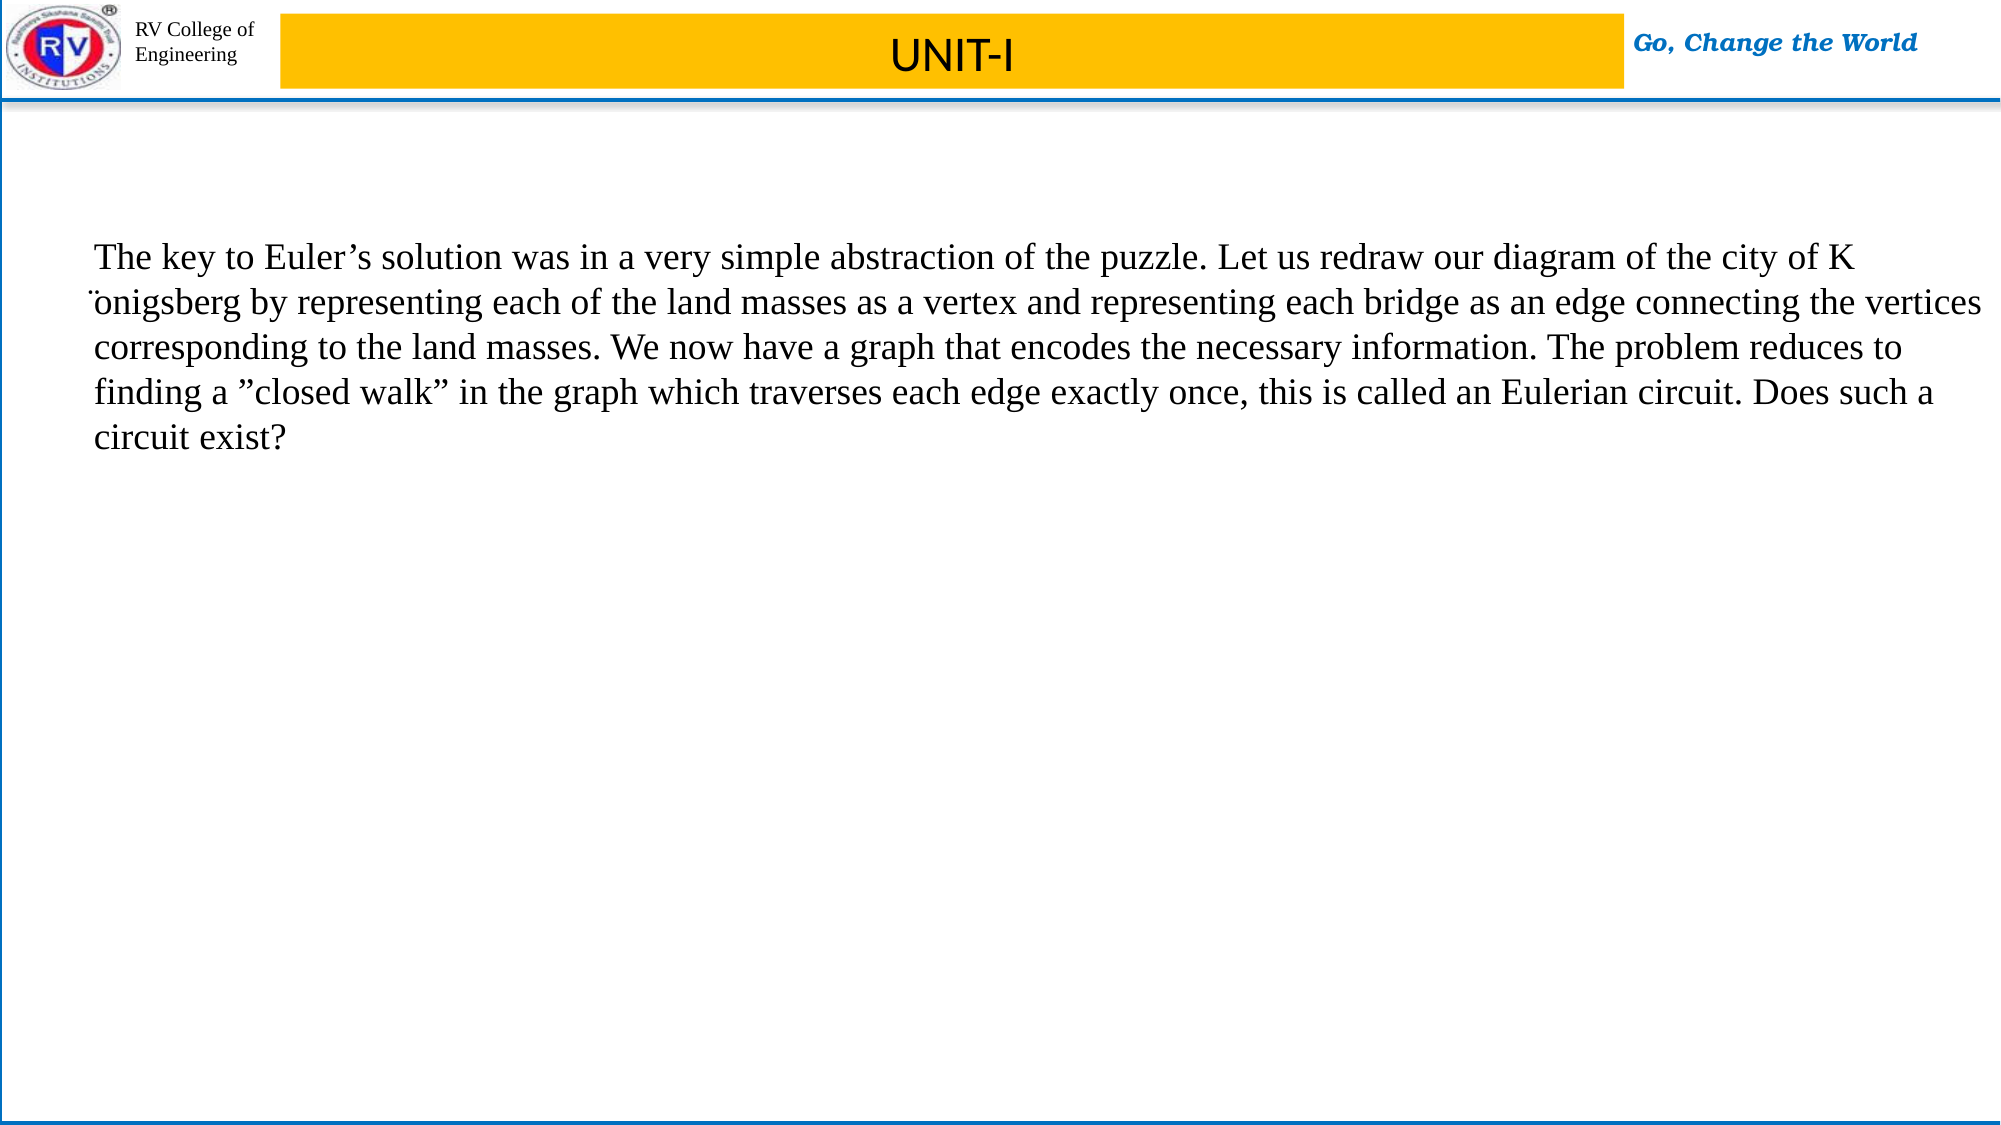

UNIT-I

The key to Euler’s solution was in a very simple abstraction of the puzzle. Let us redraw our diagram of the city of K ̈onigsberg by representing each of the land masses as a vertex and representing each bridge as an edge connecting the vertices corresponding to the land masses. We now have a graph that encodes the necessary information. The problem reduces to finding a ”closed walk” in the graph which traverses each edge exactly once, this is called an Eulerian circuit. Does such a circuit exist?